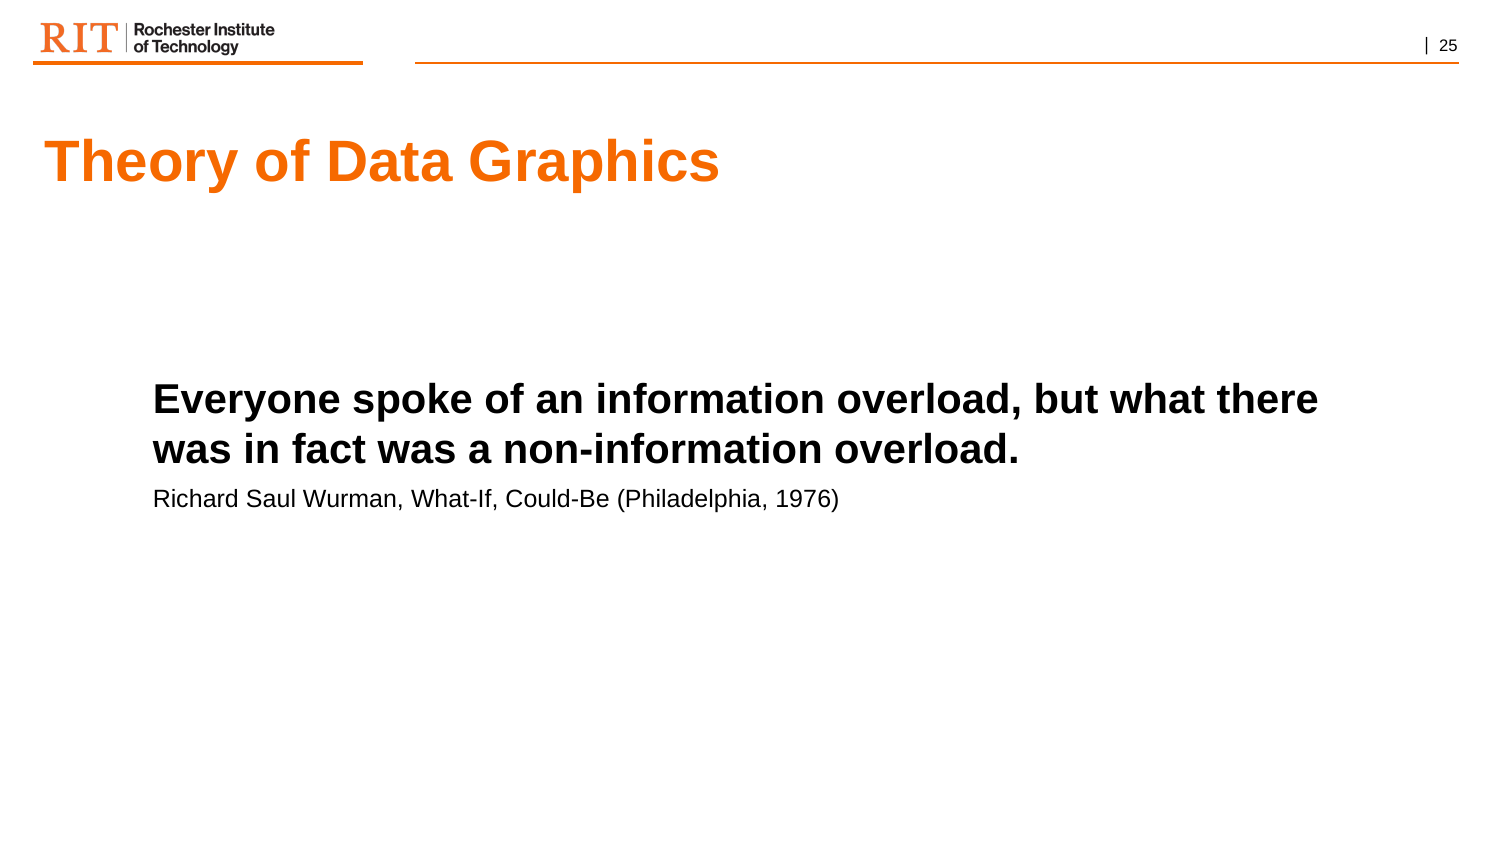

# Theory of Data Graphics
Everyone spoke of an information overload, but what there was in fact was a non-information overload.
Richard Saul Wurman, What-If, Could-Be (Philadelphia, 1976)